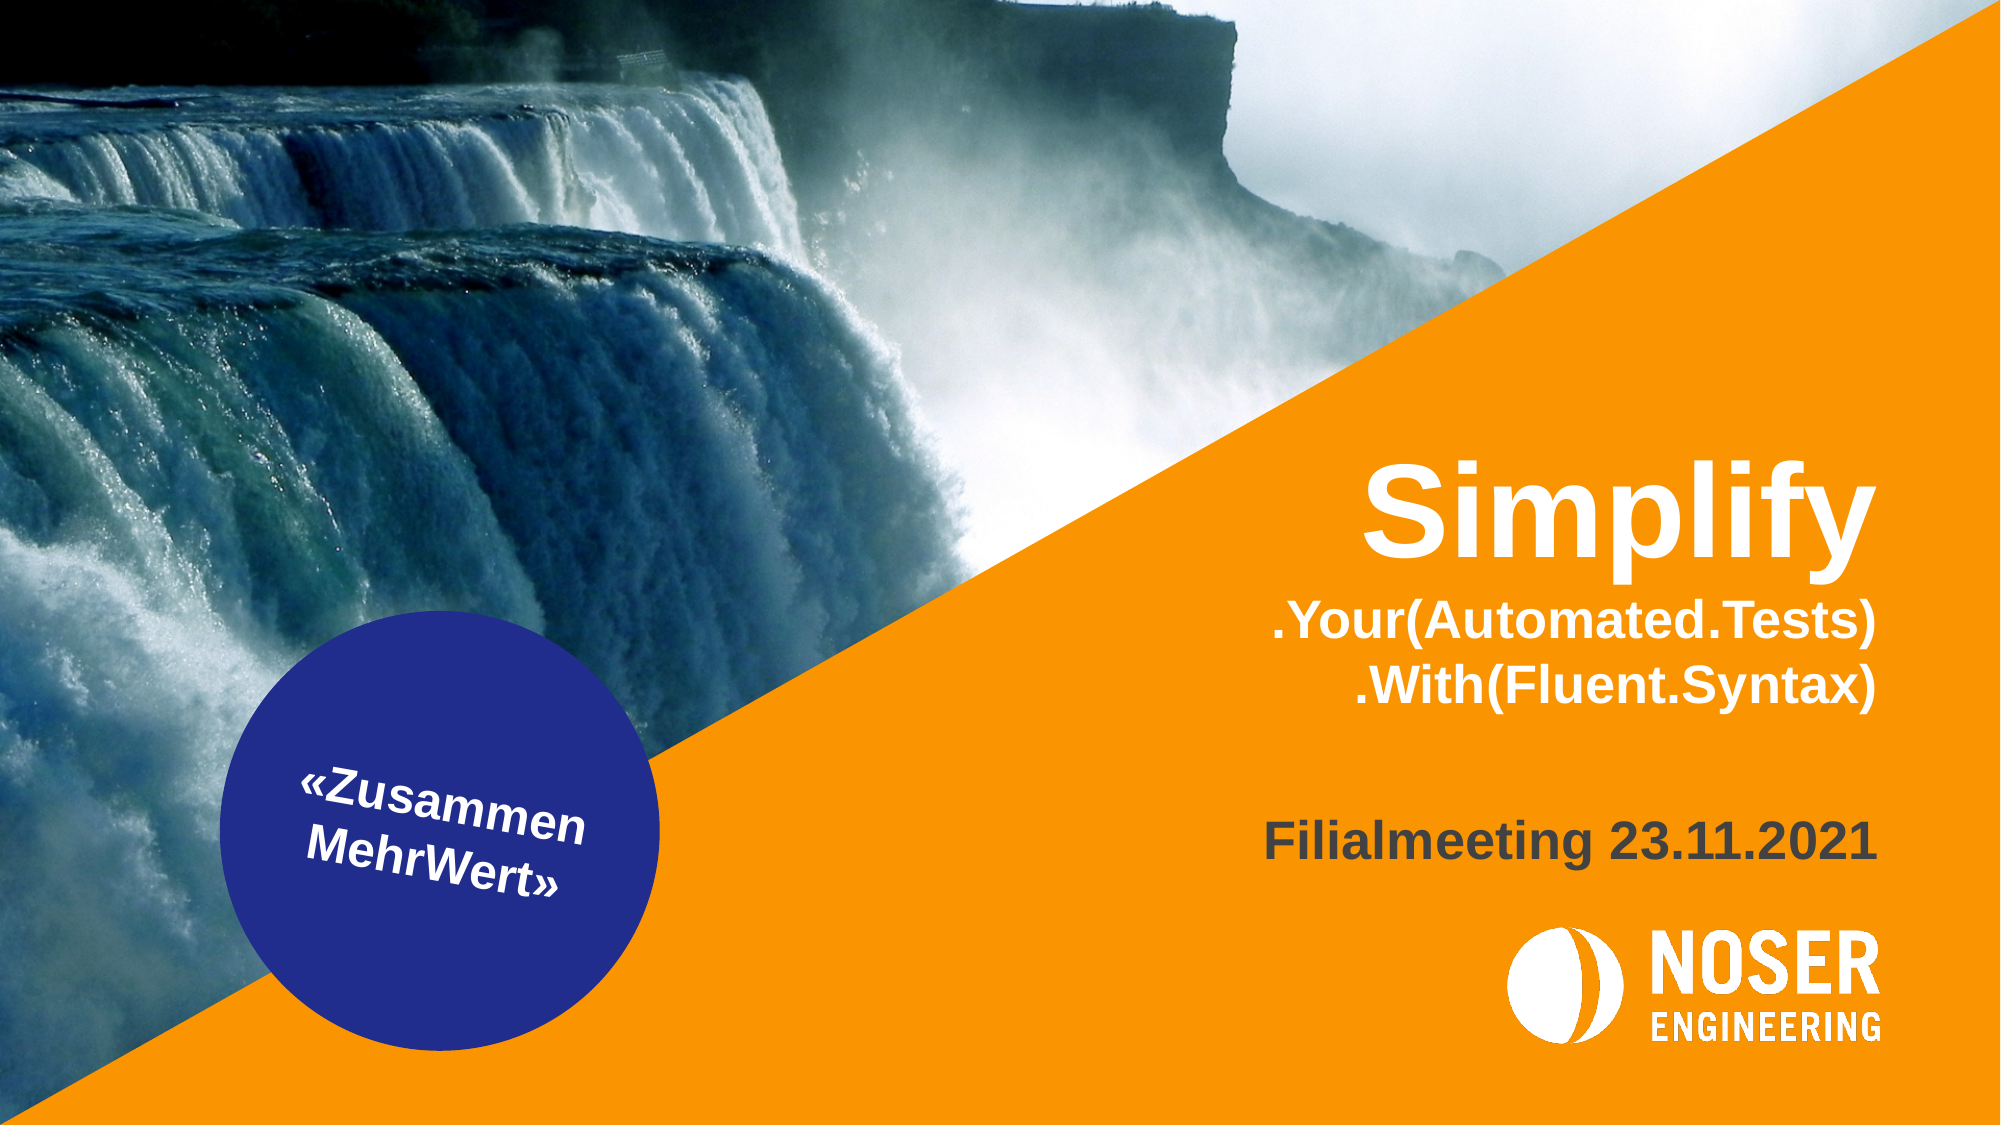

# Simplify .Your(Automated.Tests) .With(Fluent.Syntax)
«Zusammen MehrWert»
Filialmeeting 23.11.2021
1
23.11.2021
WE KNOW HOW.